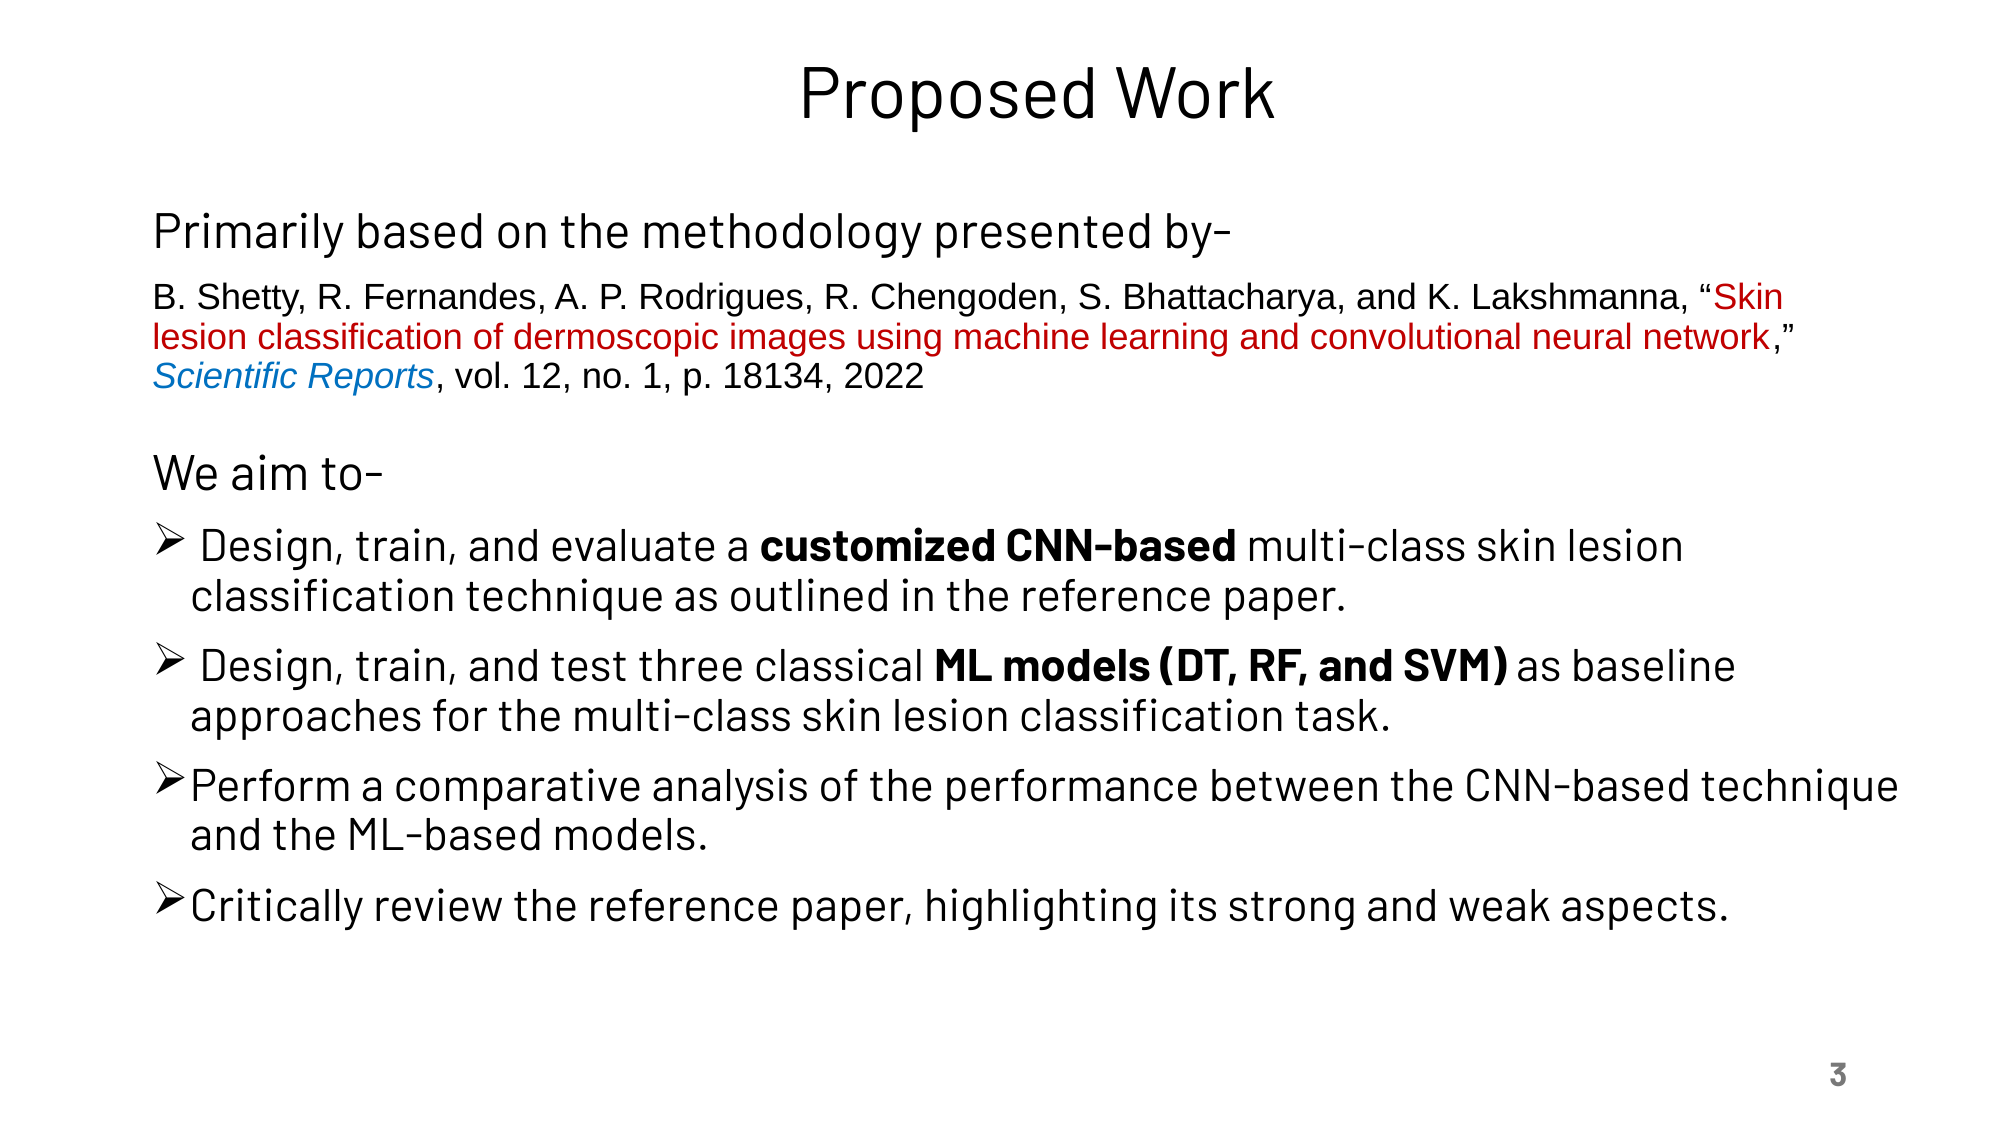

Proposed Work
Primarily based on the methodology presented by-
B. Shetty, R. Fernandes, A. P. Rodrigues, R. Chengoden, S. Bhattacharya, and K. Lakshmanna, “Skin lesion classification of dermoscopic images using machine learning and convolutional neural network,” Scientific Reports, vol. 12, no. 1, p. 18134, 2022
We aim to-
 Design, train, and evaluate a customized CNN-based multi-class skin lesion classification technique as outlined in the reference paper.
 Design, train, and test three classical ML models (DT, RF, and SVM) as baseline approaches for the multi-class skin lesion classification task.
Perform a comparative analysis of the performance between the CNN-based technique and the ML-based models.
Critically review the reference paper, highlighting its strong and weak aspects.

3